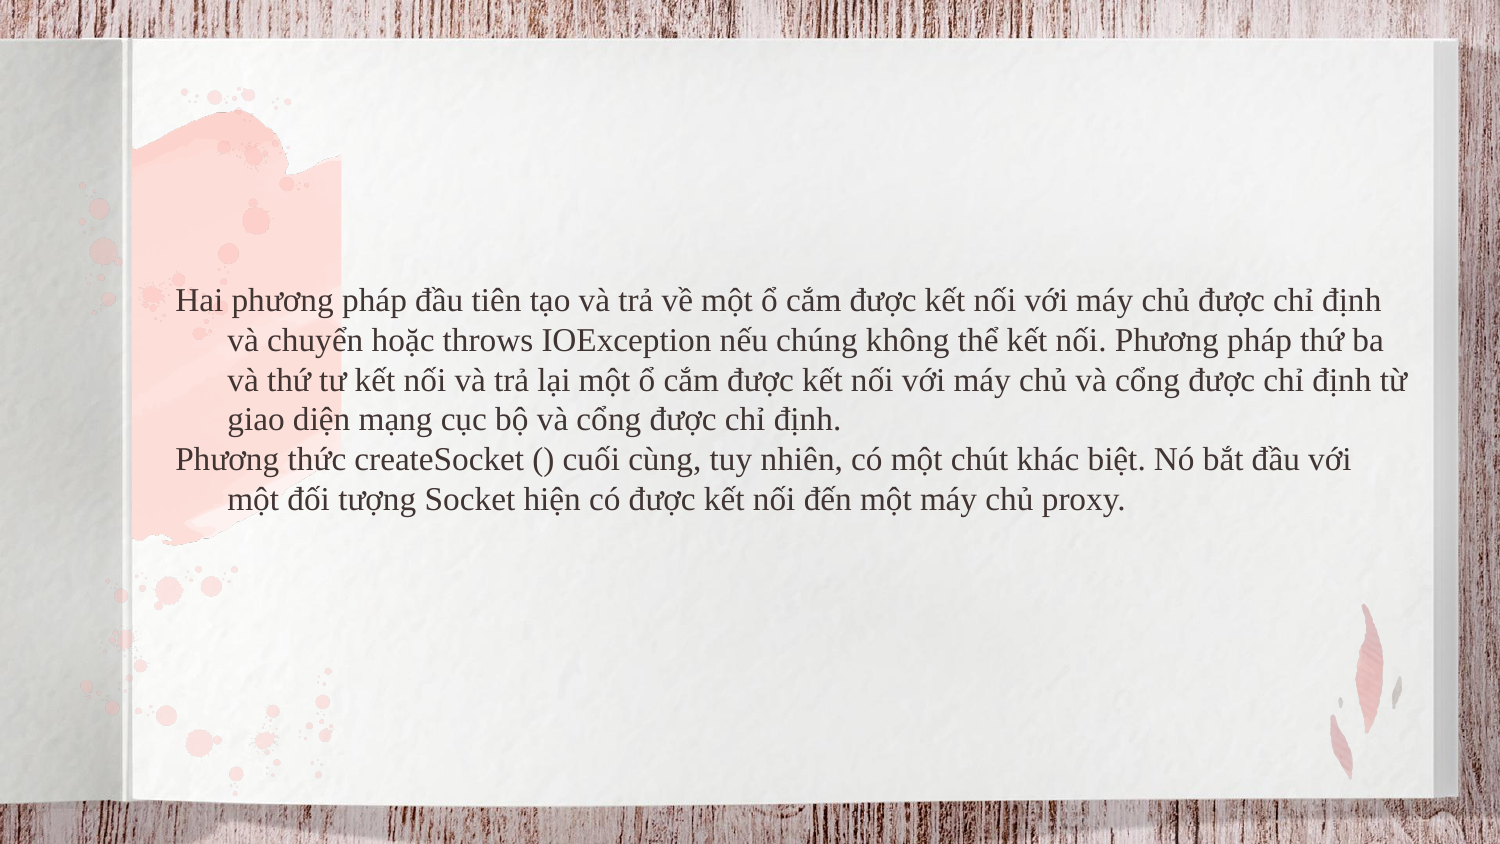

Hai phương pháp đầu tiên tạo và trả về một ổ cắm được kết nối với máy chủ được chỉ định và chuyển hoặc throws IOException nếu chúng không thể kết nối. Phương pháp thứ ba và thứ tư kết nối và trả lại một ổ cắm được kết nối với máy chủ và cổng được chỉ định từ giao diện mạng cục bộ và cổng được chỉ định.
Phương thức createSocket () cuối cùng, tuy nhiên, có một chút khác biệt. Nó bắt đầu với một đối tượng Socket hiện có được kết nối đến một máy chủ proxy.